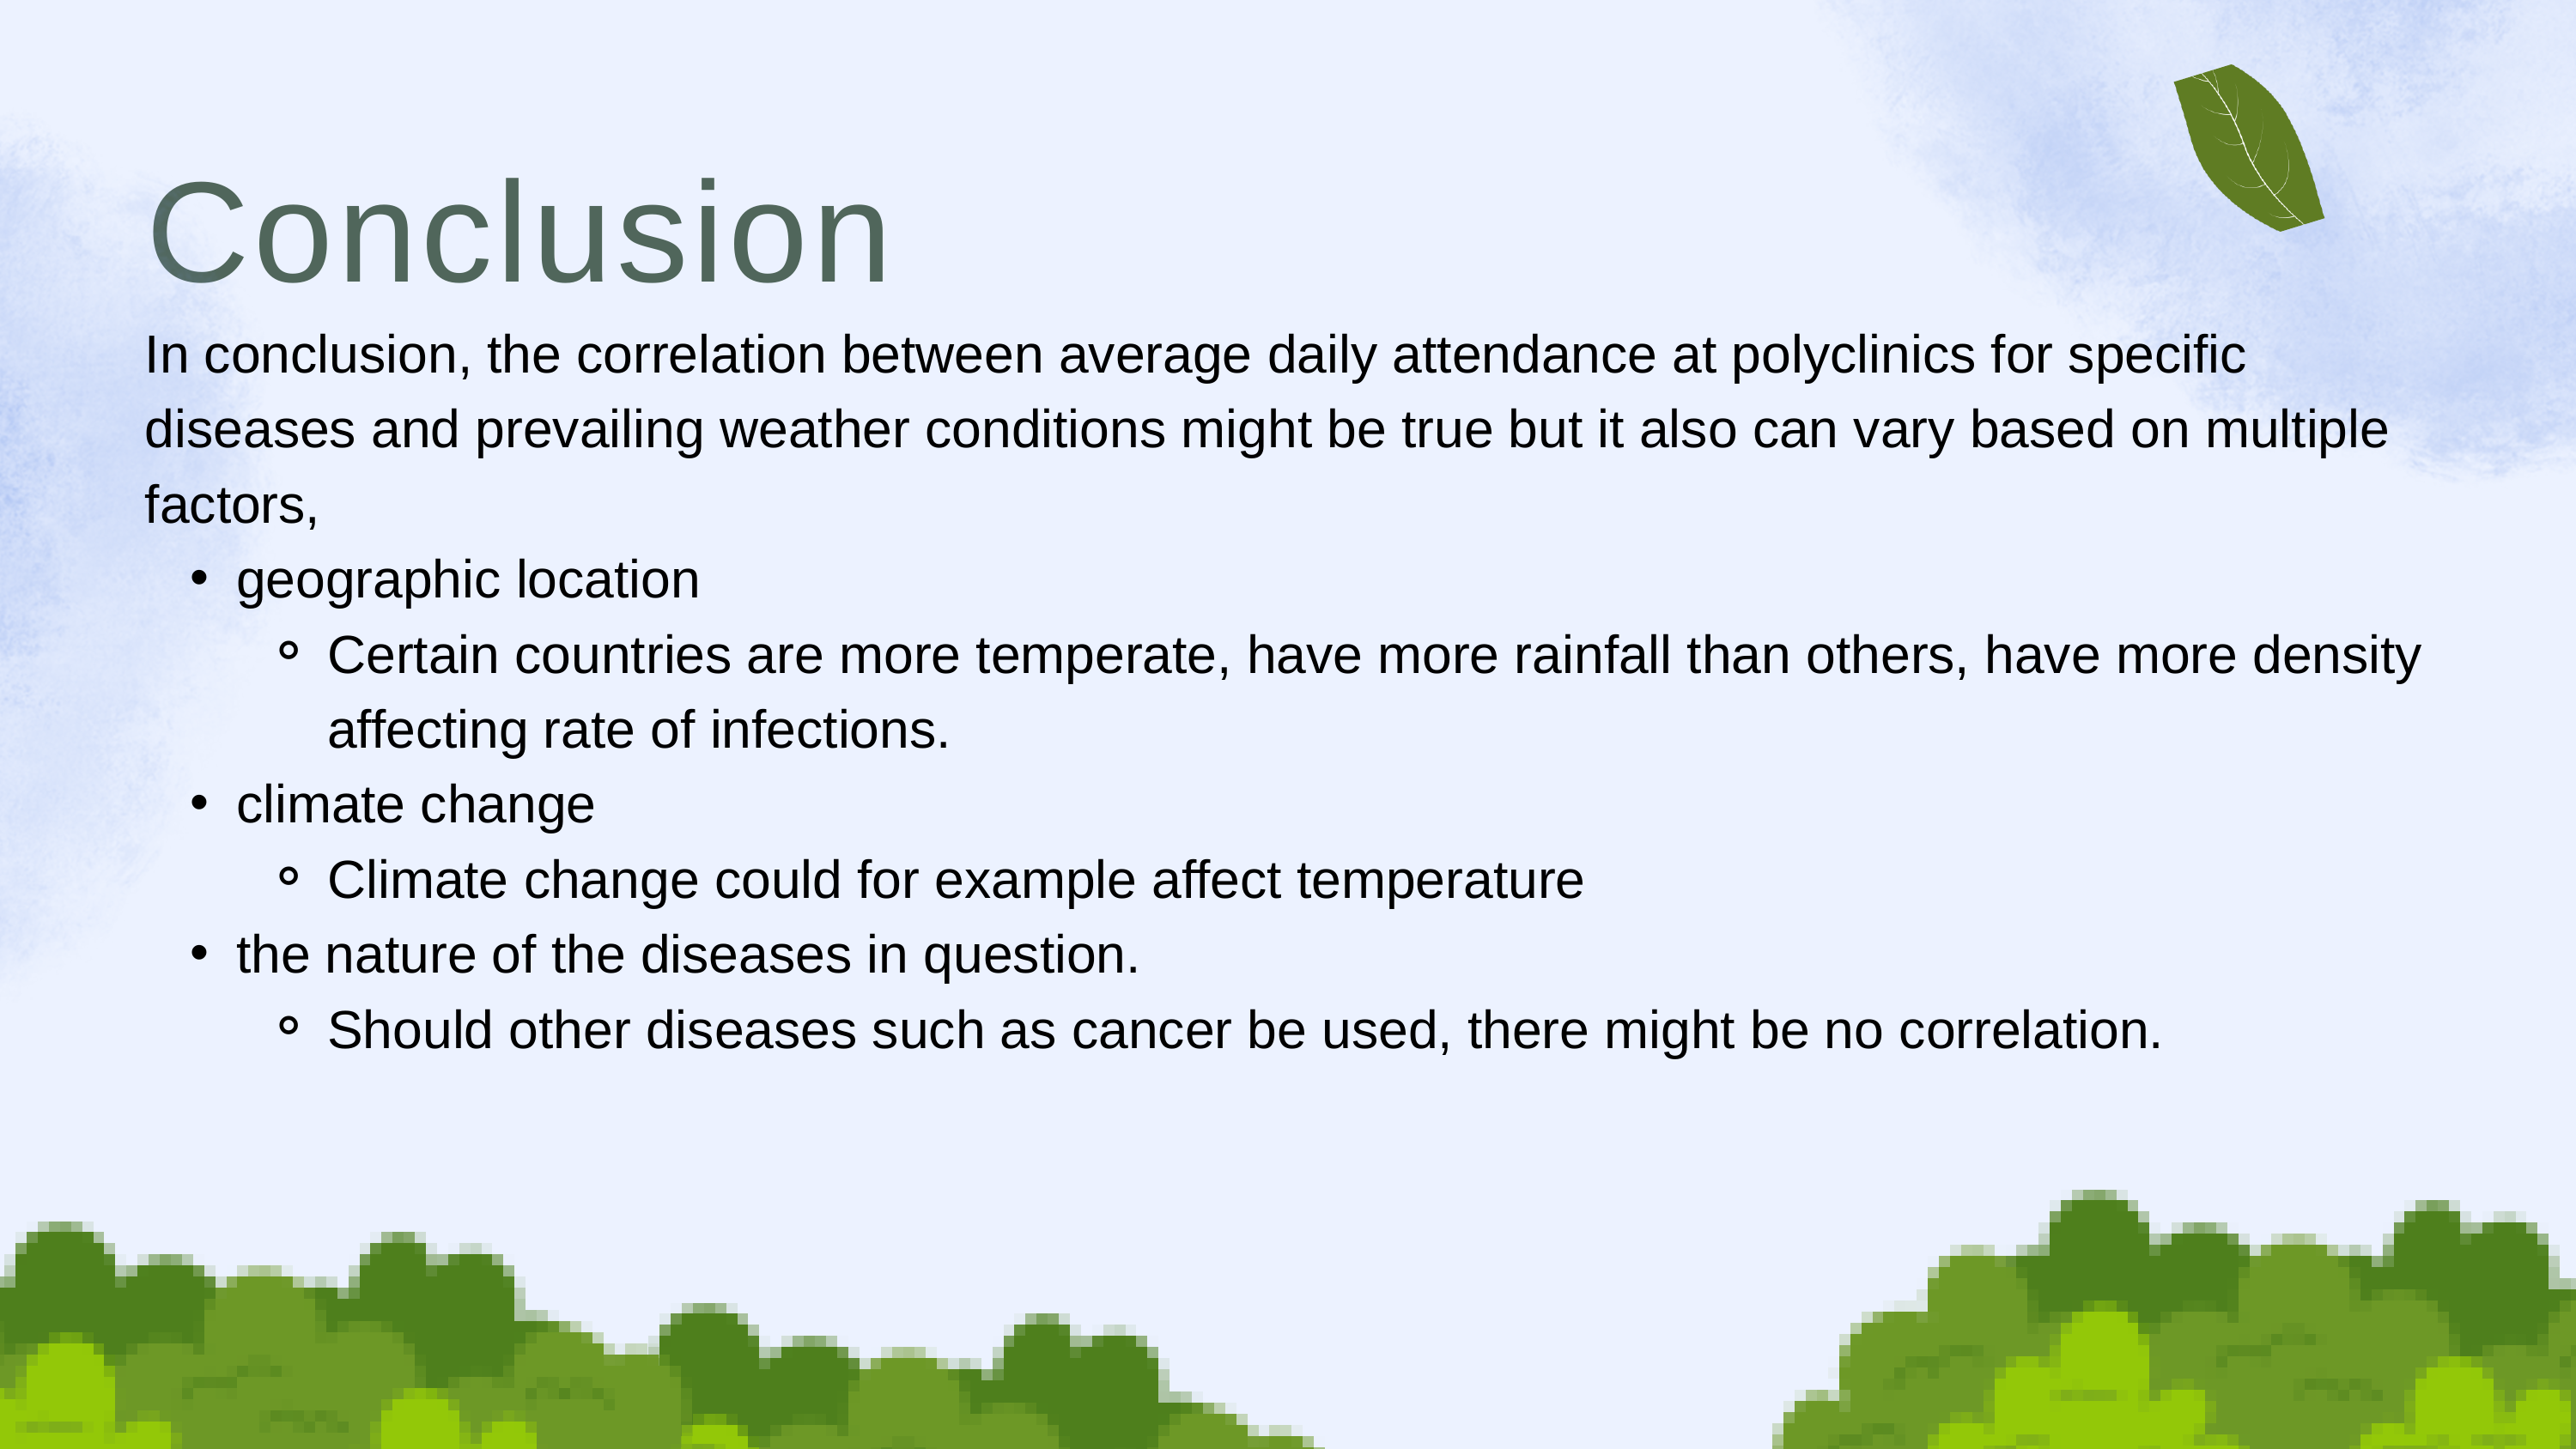

Conclusion
In conclusion, the correlation between average daily attendance at polyclinics for specific diseases and prevailing weather conditions might be true but it also can vary based on multiple factors,
geographic location
Certain countries are more temperate, have more rainfall than others, have more density affecting rate of infections.
climate change
Climate change could for example affect temperature
the nature of the diseases in question.
Should other diseases such as cancer be used, there might be no correlation.